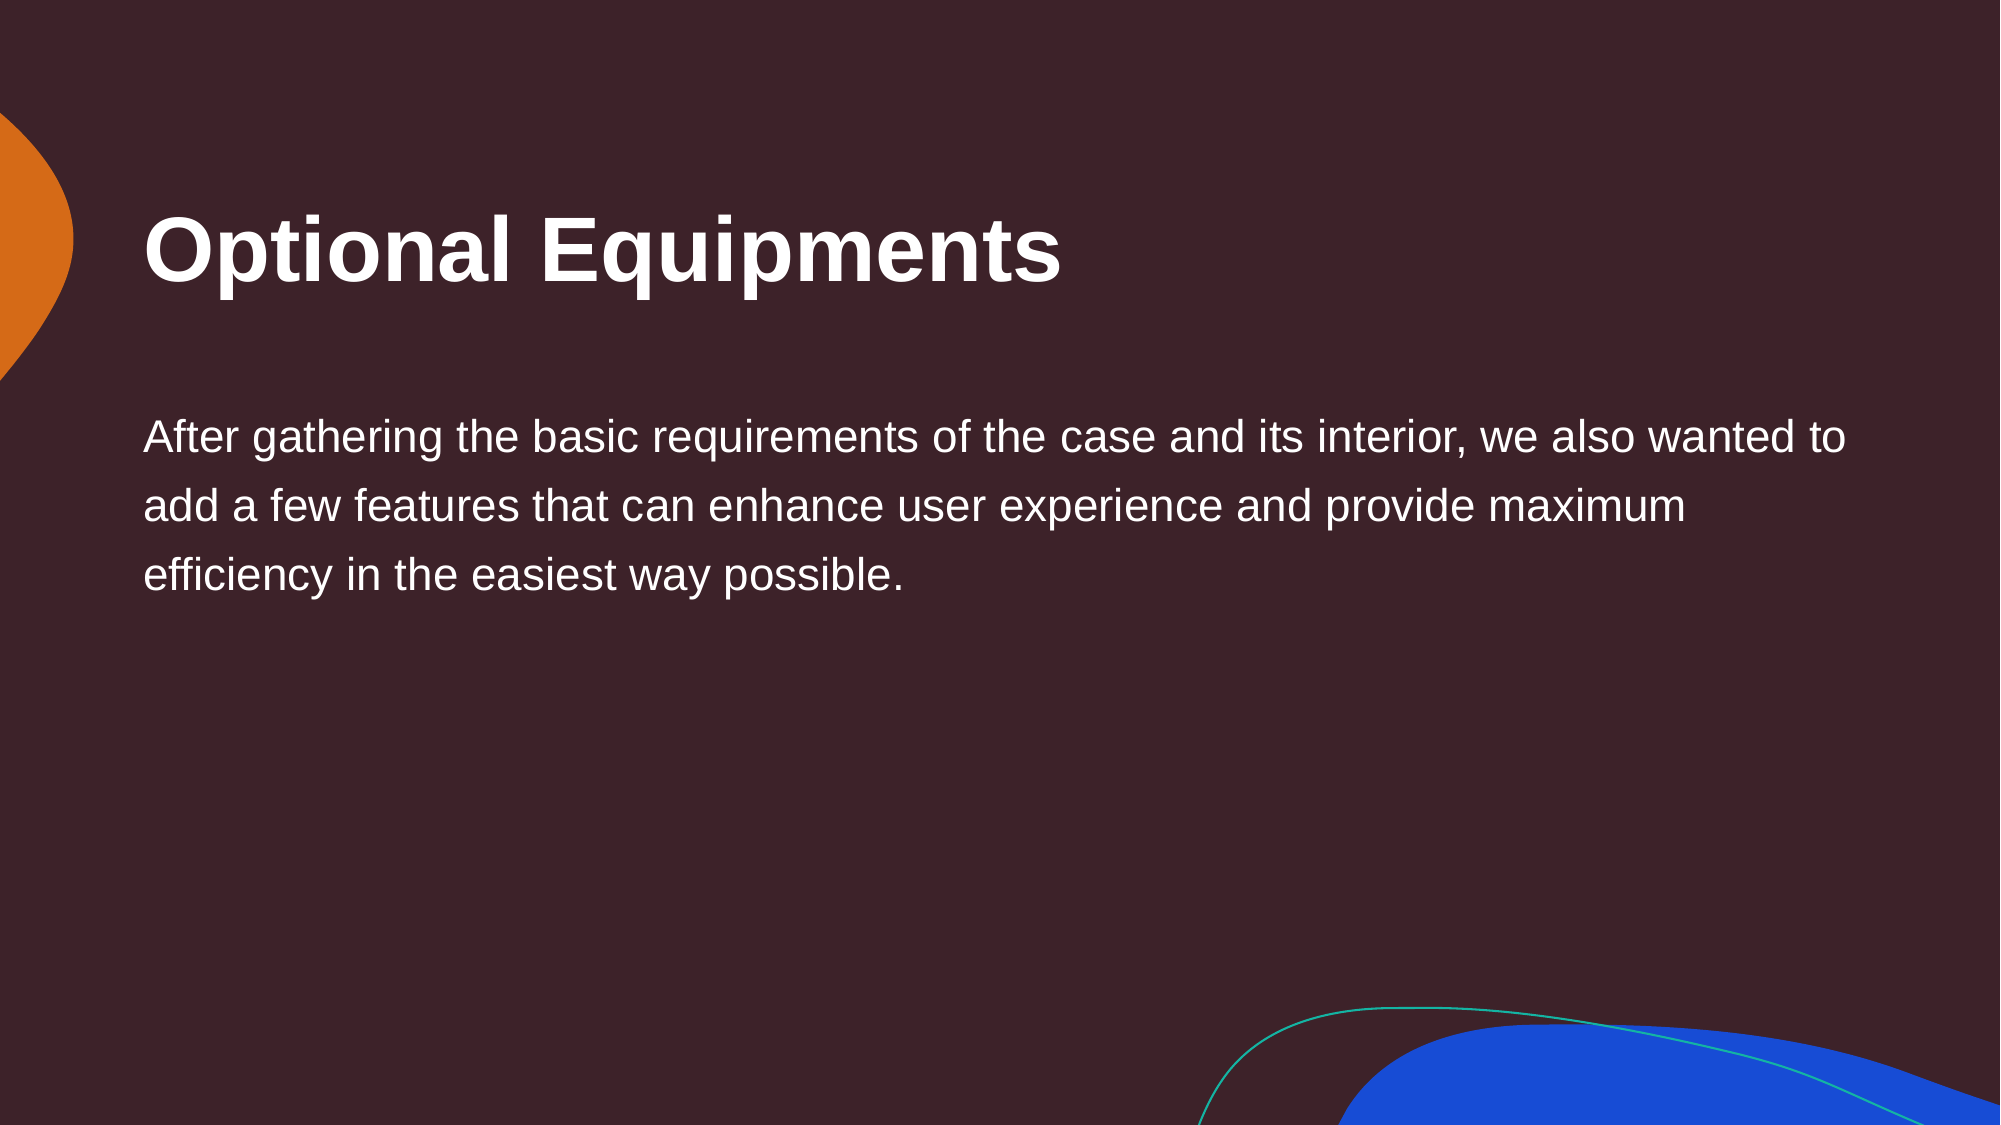

# Optional Equipments
After gathering the basic requirements of the case and its interior, we also wanted to add a few features that can enhance user experience and provide maximum efficiency in the easiest way possible.